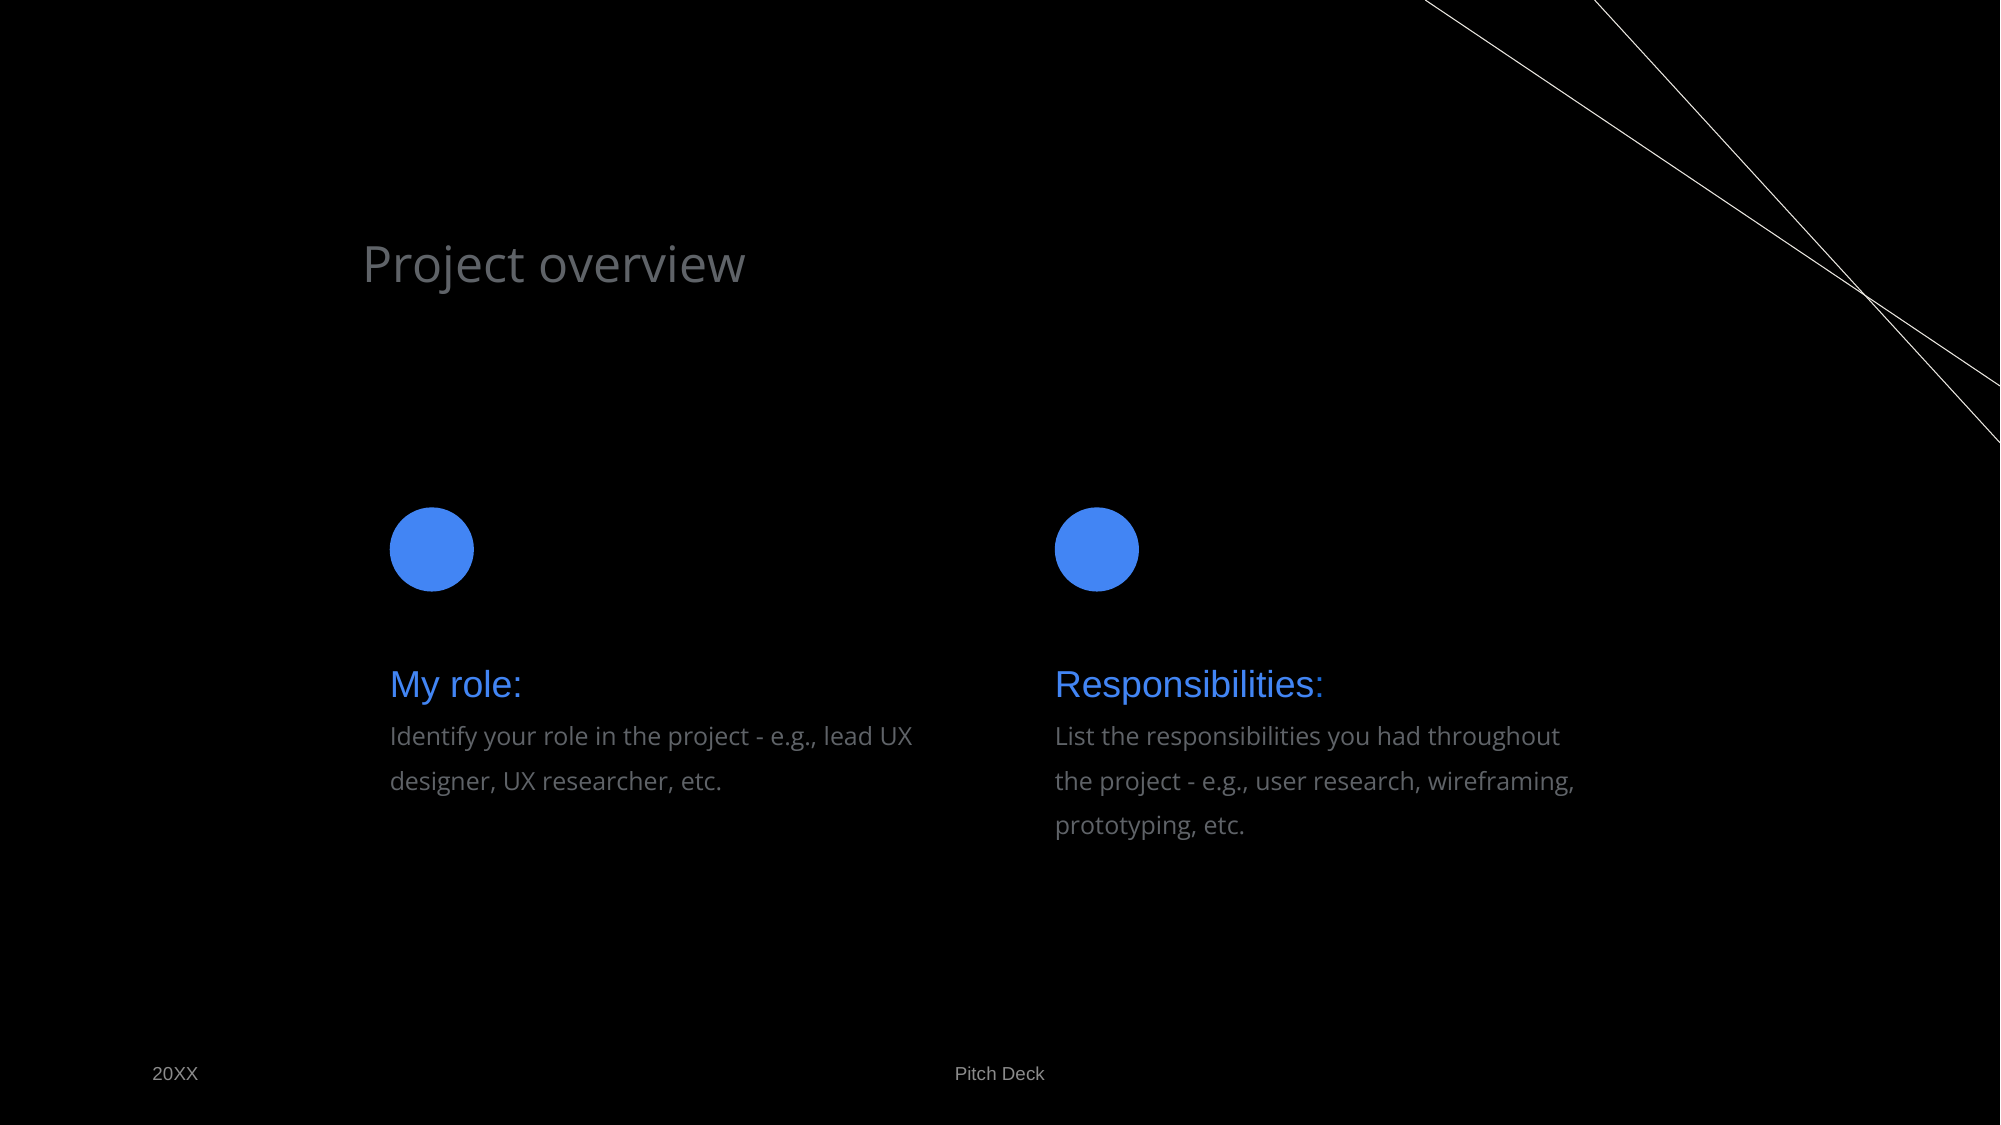

Project overview

My role:
Identify your role in the project - e.g., lead UX designer, UX researcher, etc.
Responsibilities:
List the responsibilities you had throughout the project - e.g., user research, wireframing, prototyping, etc.
20XX
Pitch Deck